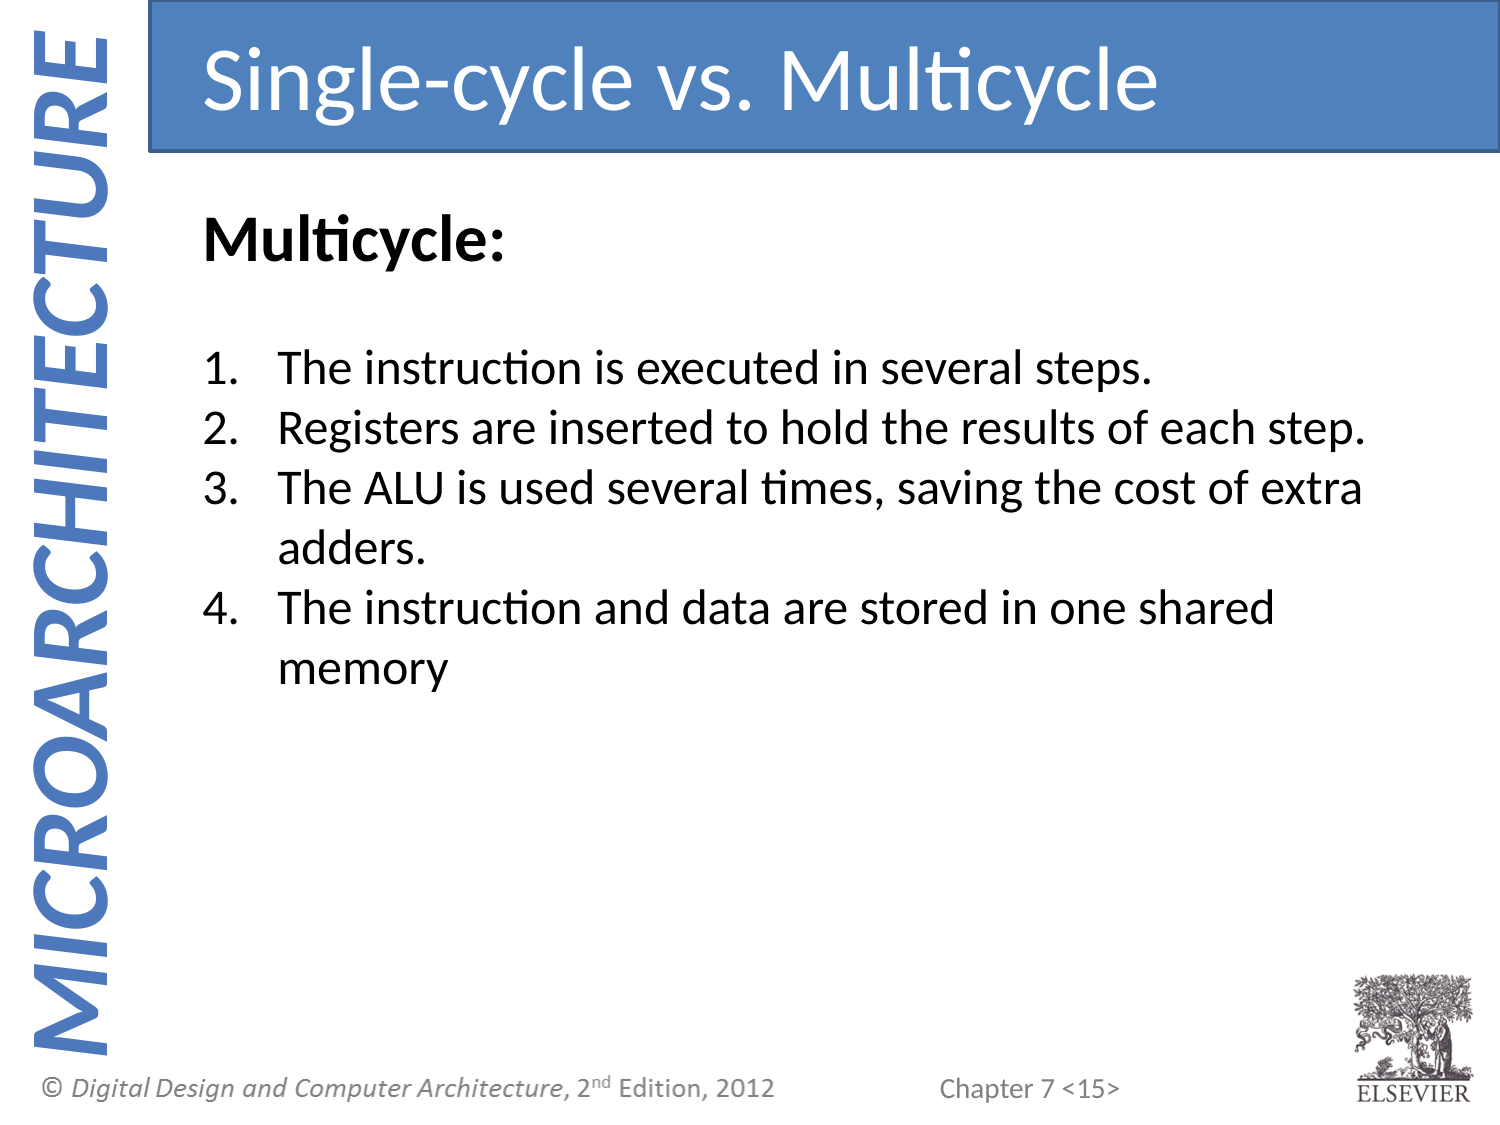

Single-cycle vs. Multicycle
Multicycle:

The instruction is executed in several steps.
Registers are inserted to hold the results of each step.
The ALU is used several times, saving the cost of extra adders.
The instruction and data are stored in one shared memory